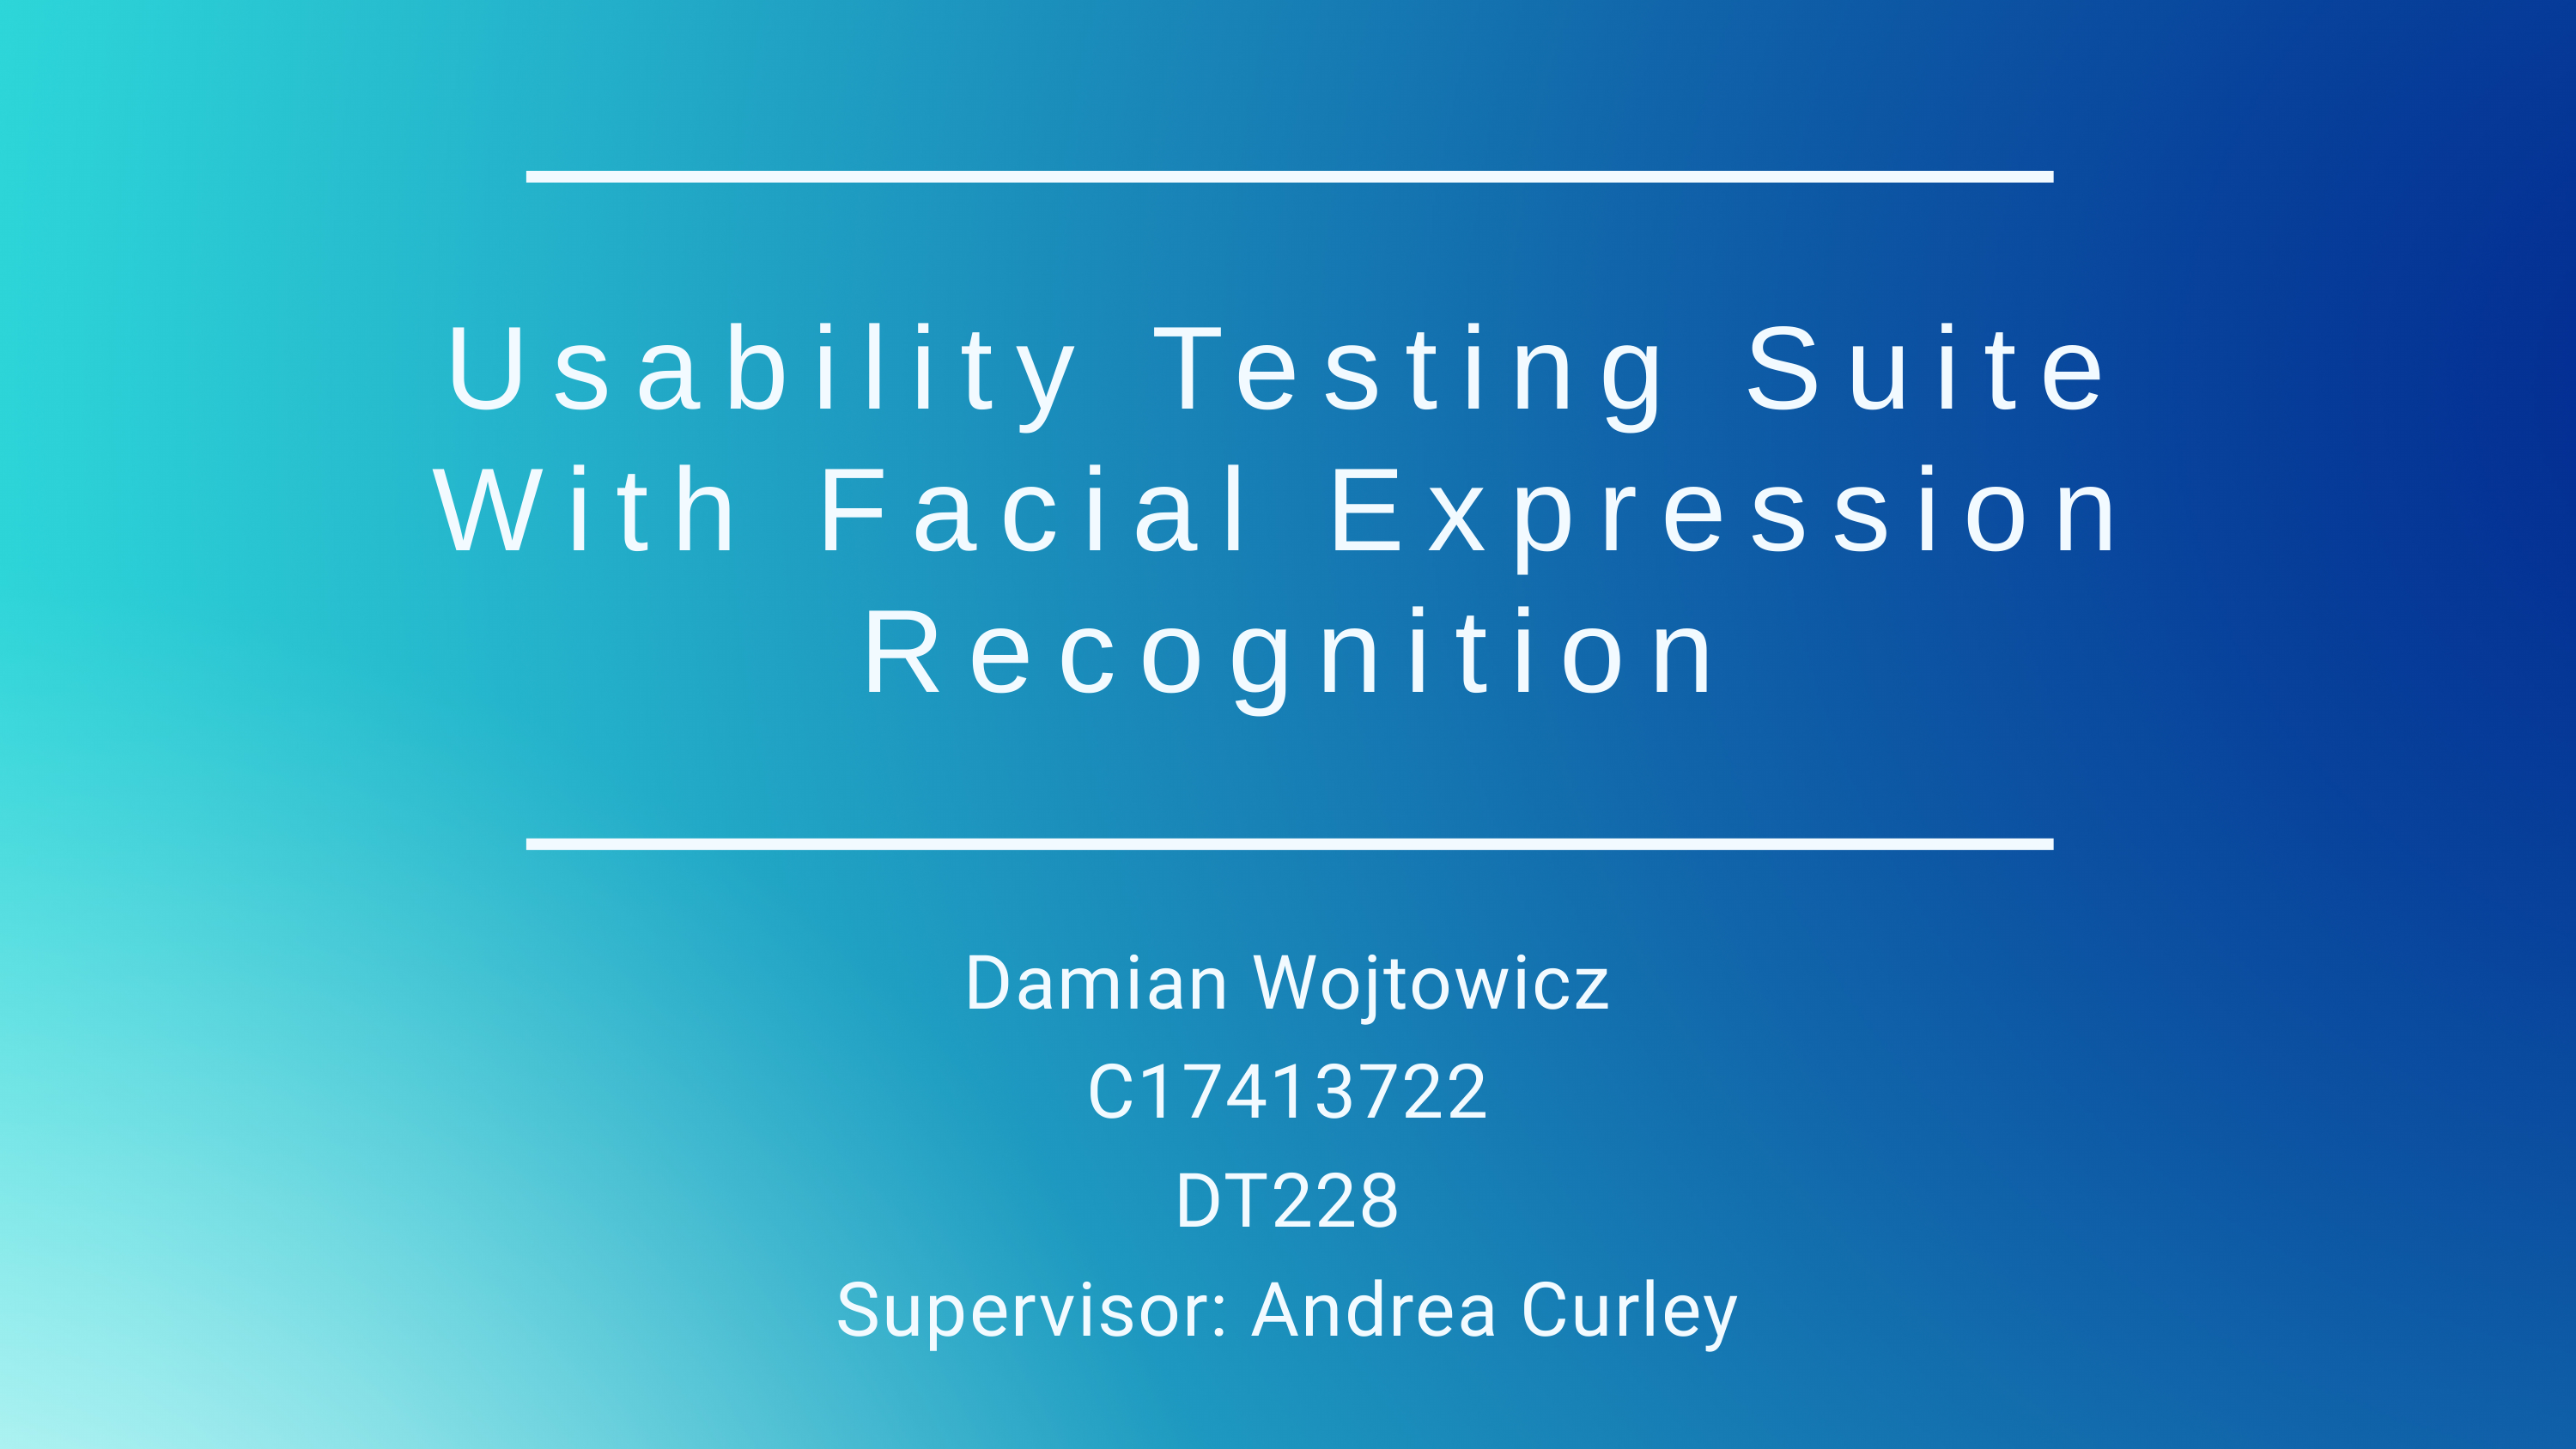

Usability Testing Suite With Facial Expression Recognition

Damian Wojtowicz
C17413722
DT228
Supervisor: Andrea Curley